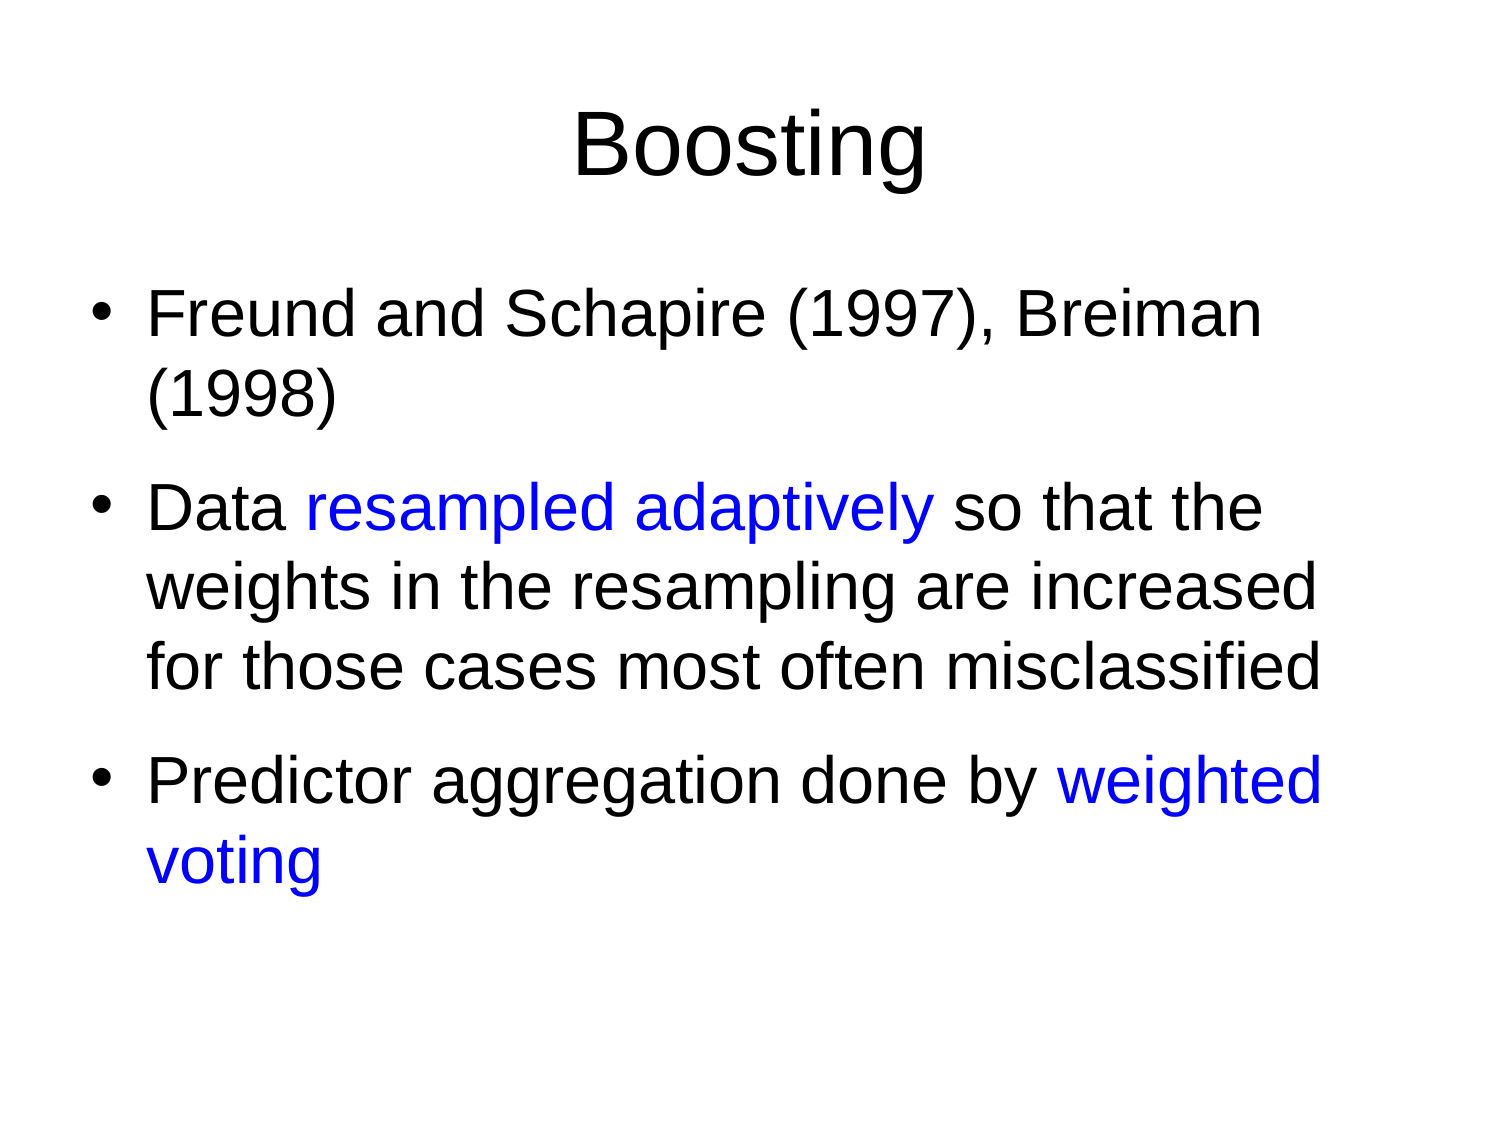

# Boosting
Freund and Schapire (1997), Breiman (1998)
Data resampled adaptively so that the weights in the resampling are increased for those cases most often misclassified
Predictor aggregation done by weighted voting